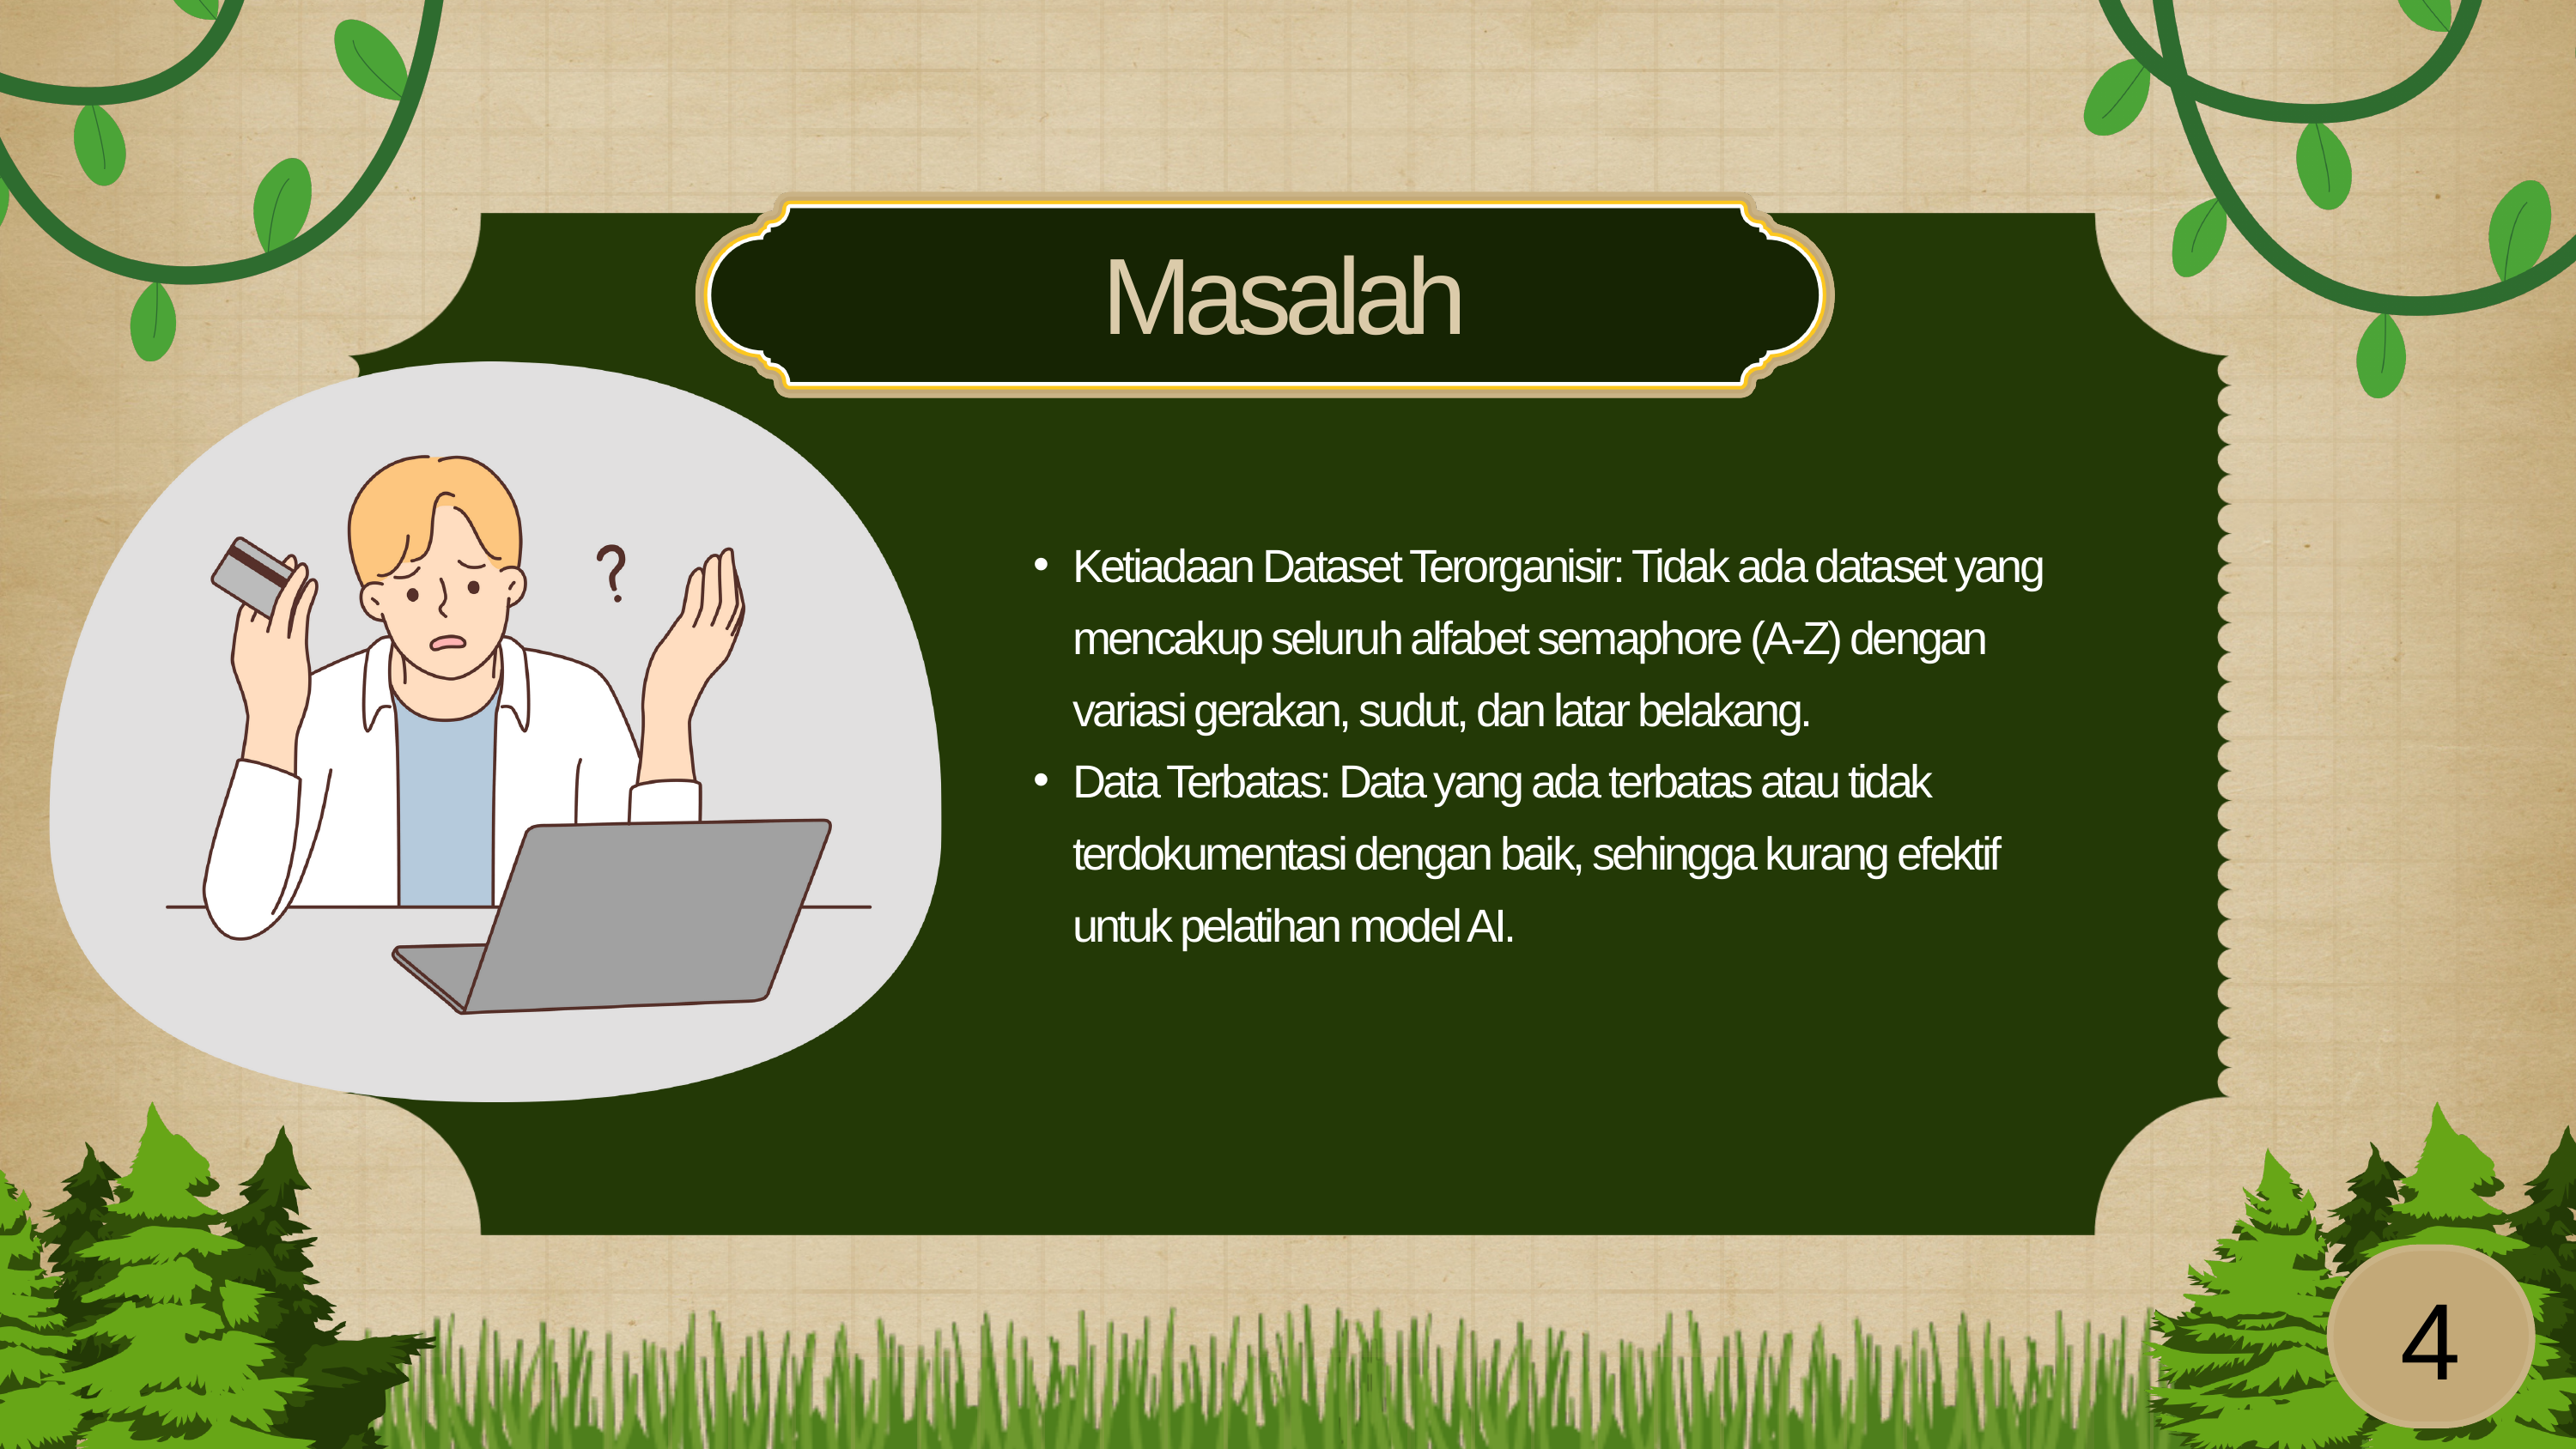

Masalah

Ketiadaan Dataset Terorganisir: Tidak ada dataset yang mencakup seluruh alfabet semaphore (A-Z) dengan variasi gerakan, sudut, dan latar belakang.
Data Terbatas: Data yang ada terbatas atau tidak terdokumentasi dengan baik, sehingga kurang efektif untuk pelatihan model AI.

4